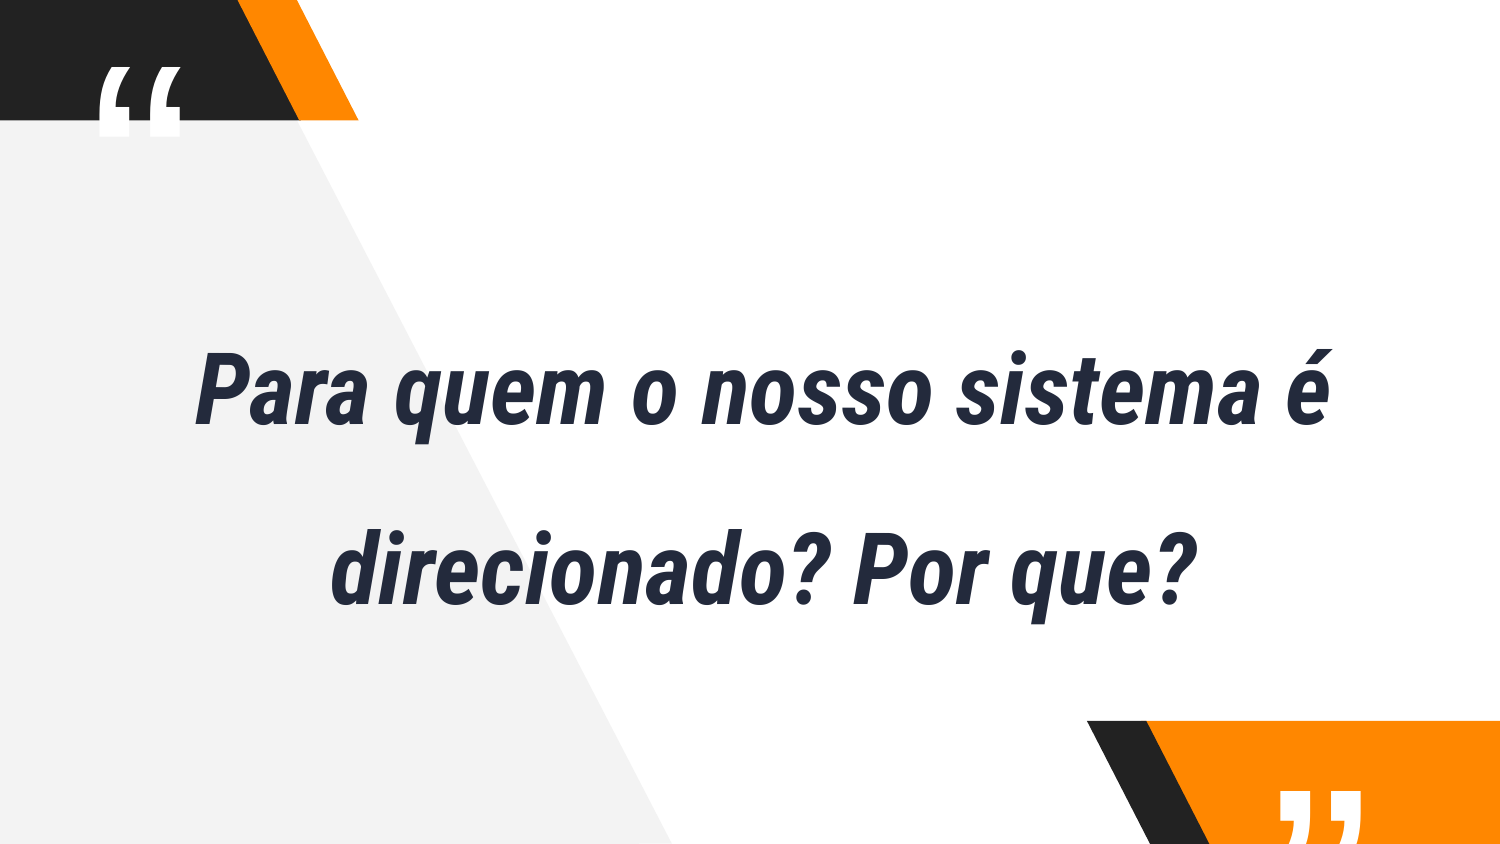

Para quem o nosso sistema é direcionado? Por que?